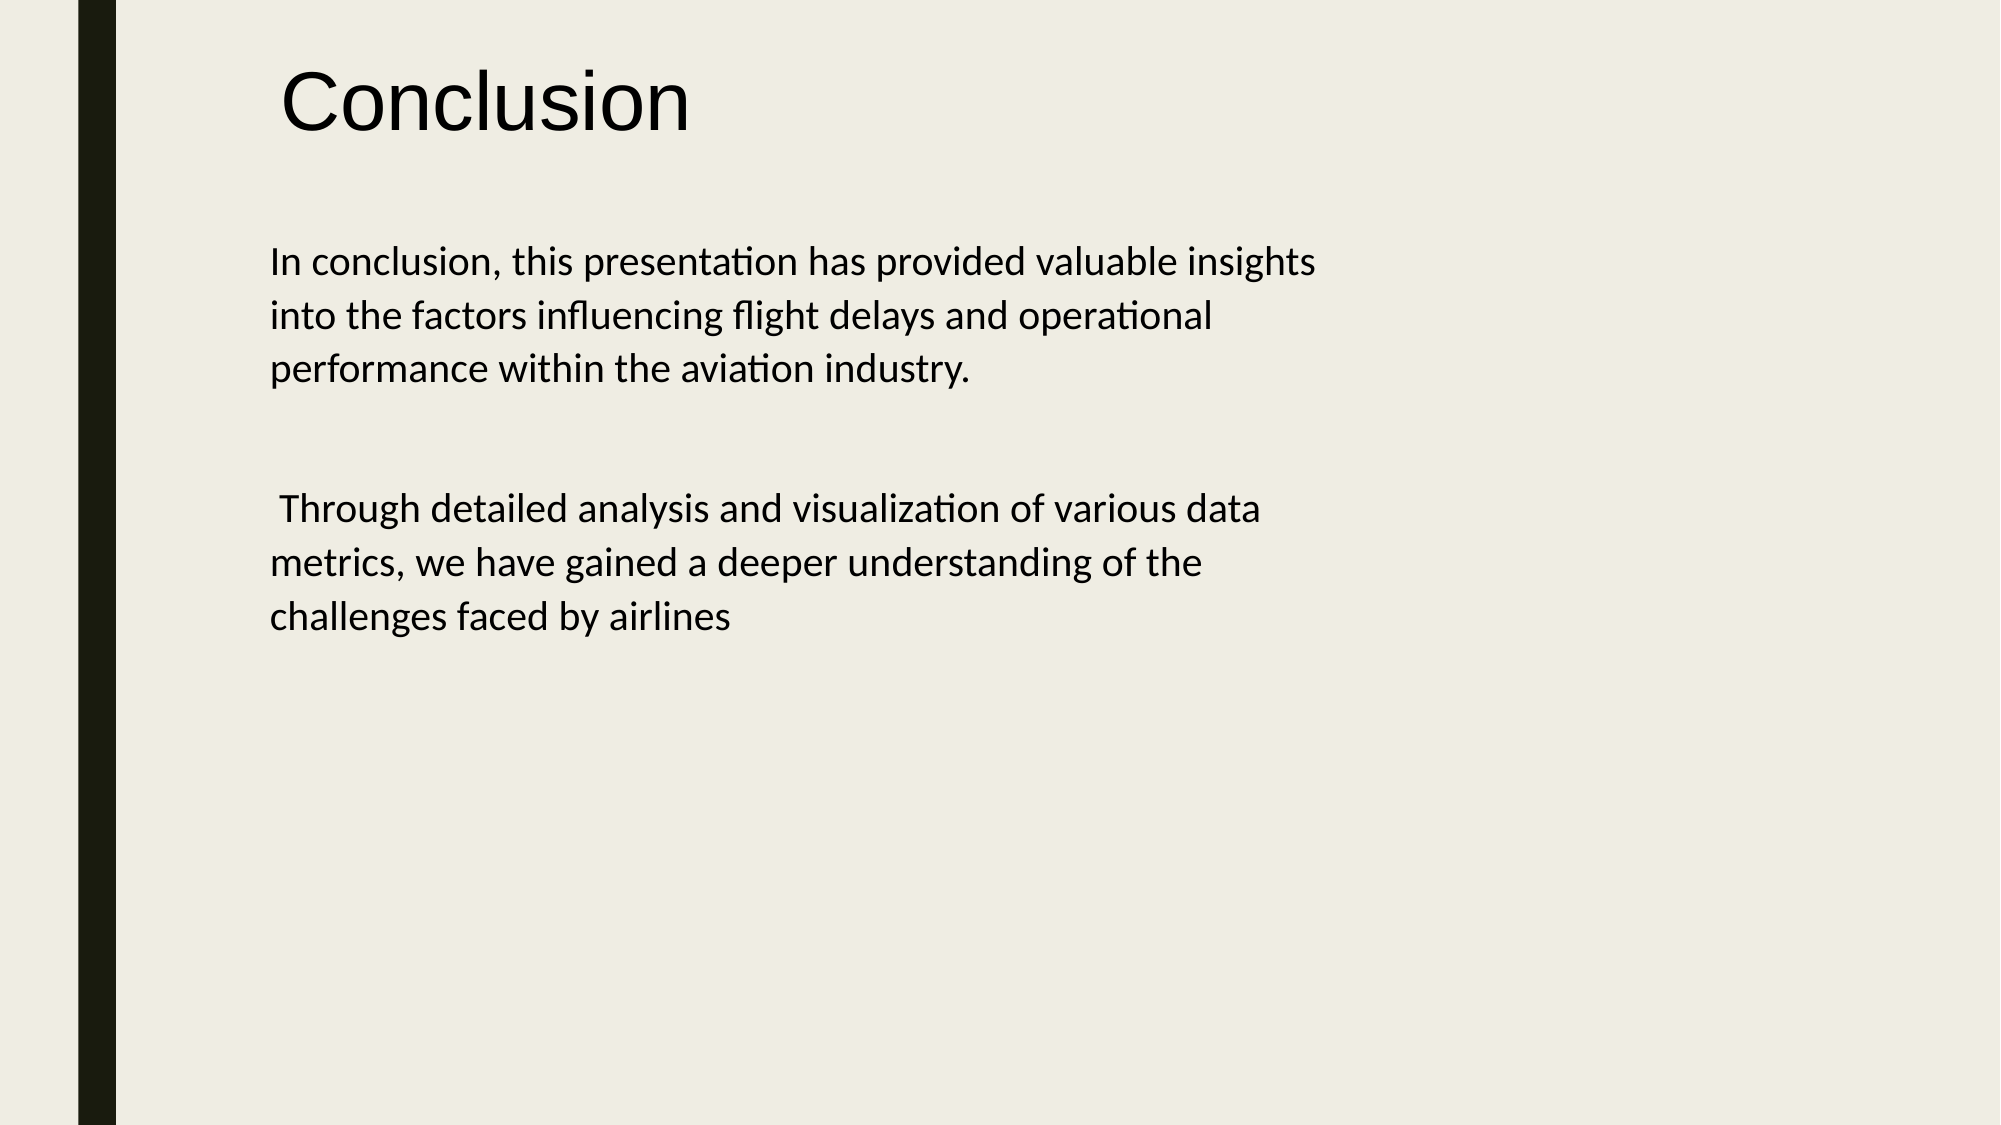

Conclusion

In conclusion, this presentation has provided valuable insights into the factors influencing flight delays and operational performance within the aviation industry.

 Through detailed analysis and visualization of various data metrics, we have gained a deeper understanding of the challenges faced by airlines